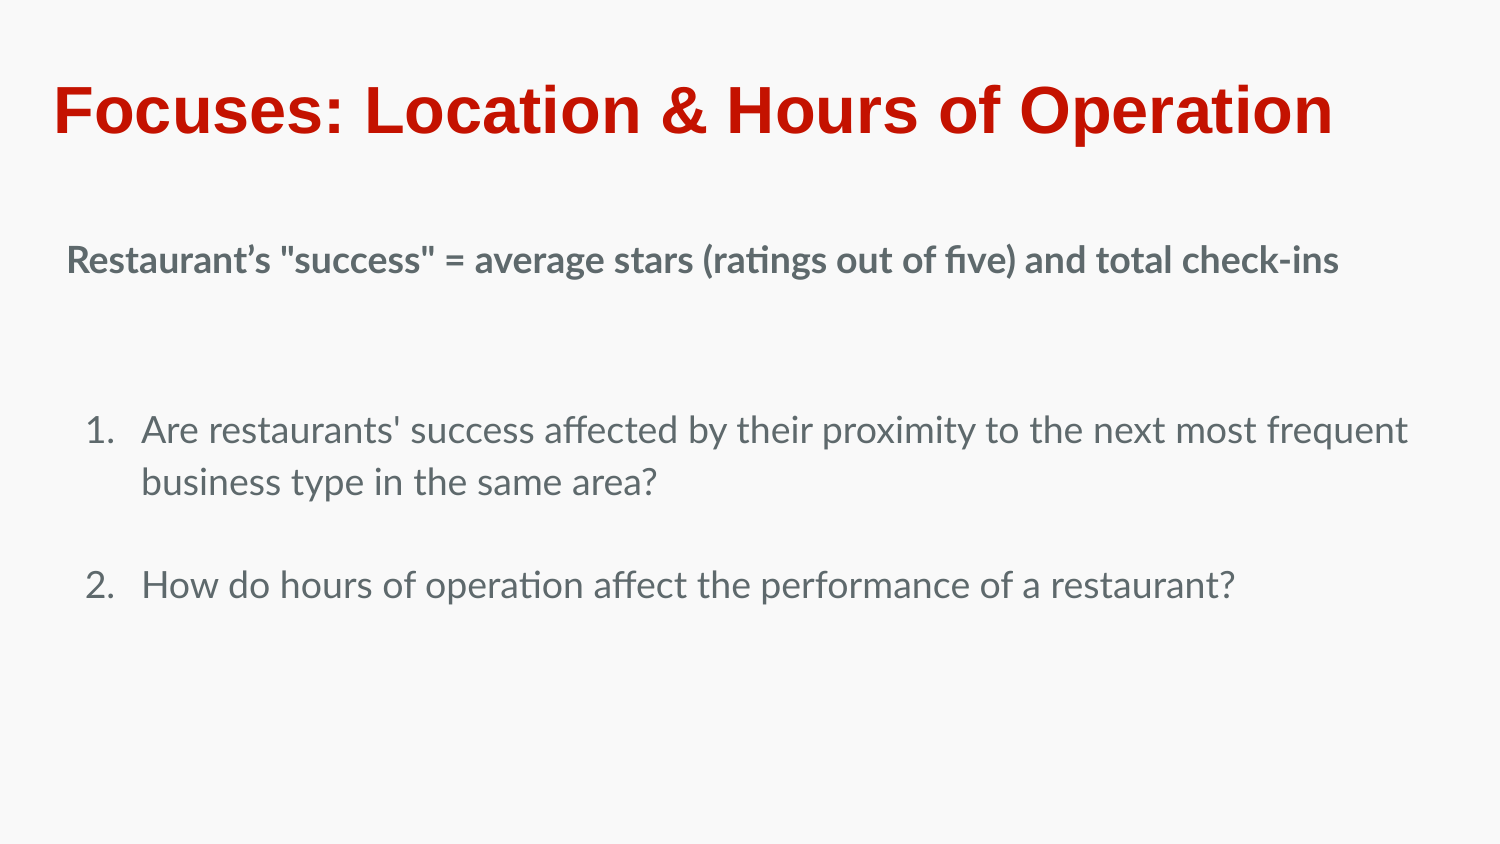

Focuses: Location & Hours of Operation
Restaurant’s "success" = average stars (ratings out of five) and total check-ins

Are restaurants' success affected by their proximity to the next most frequent business type in the same area?
How do hours of operation affect the performance of a restaurant?